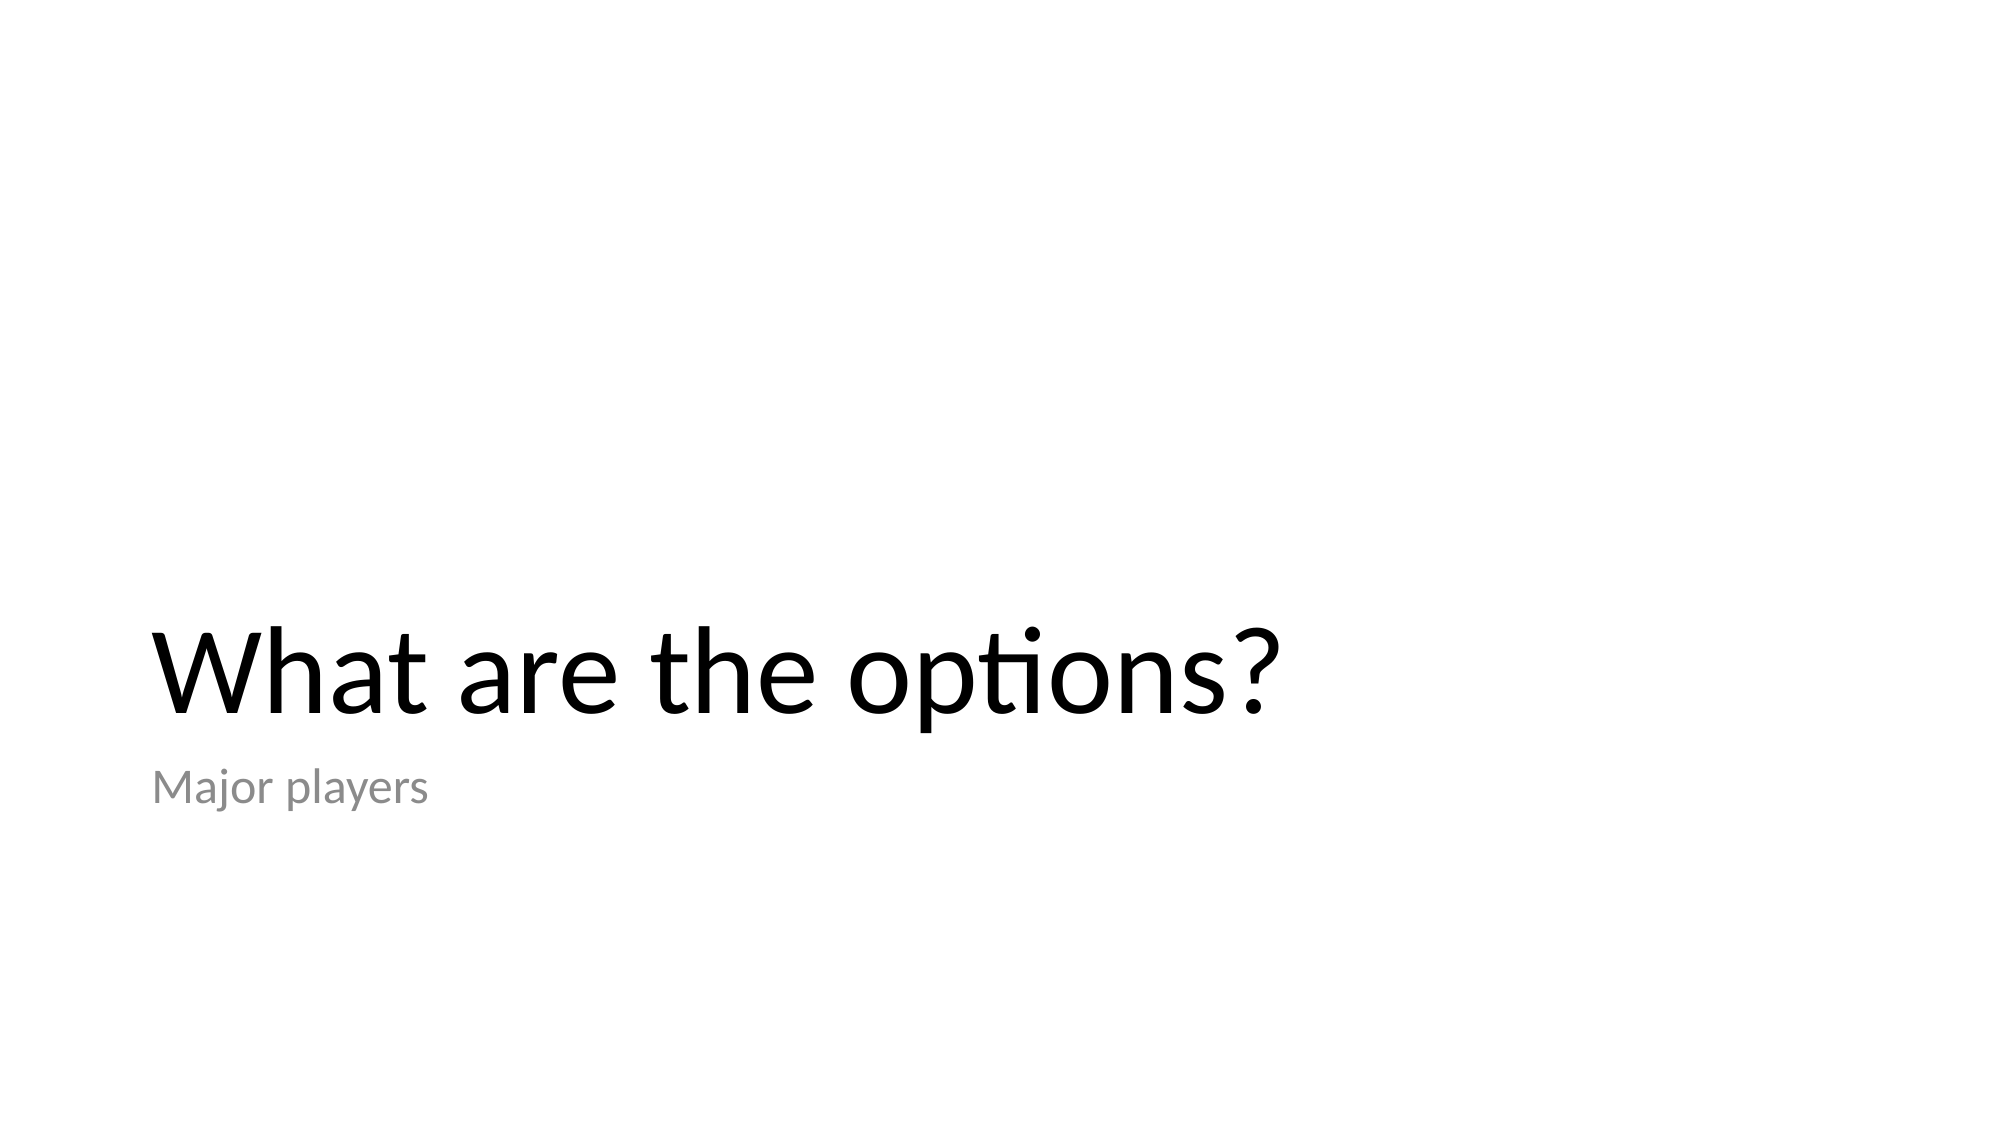

# What are the options?
Major players